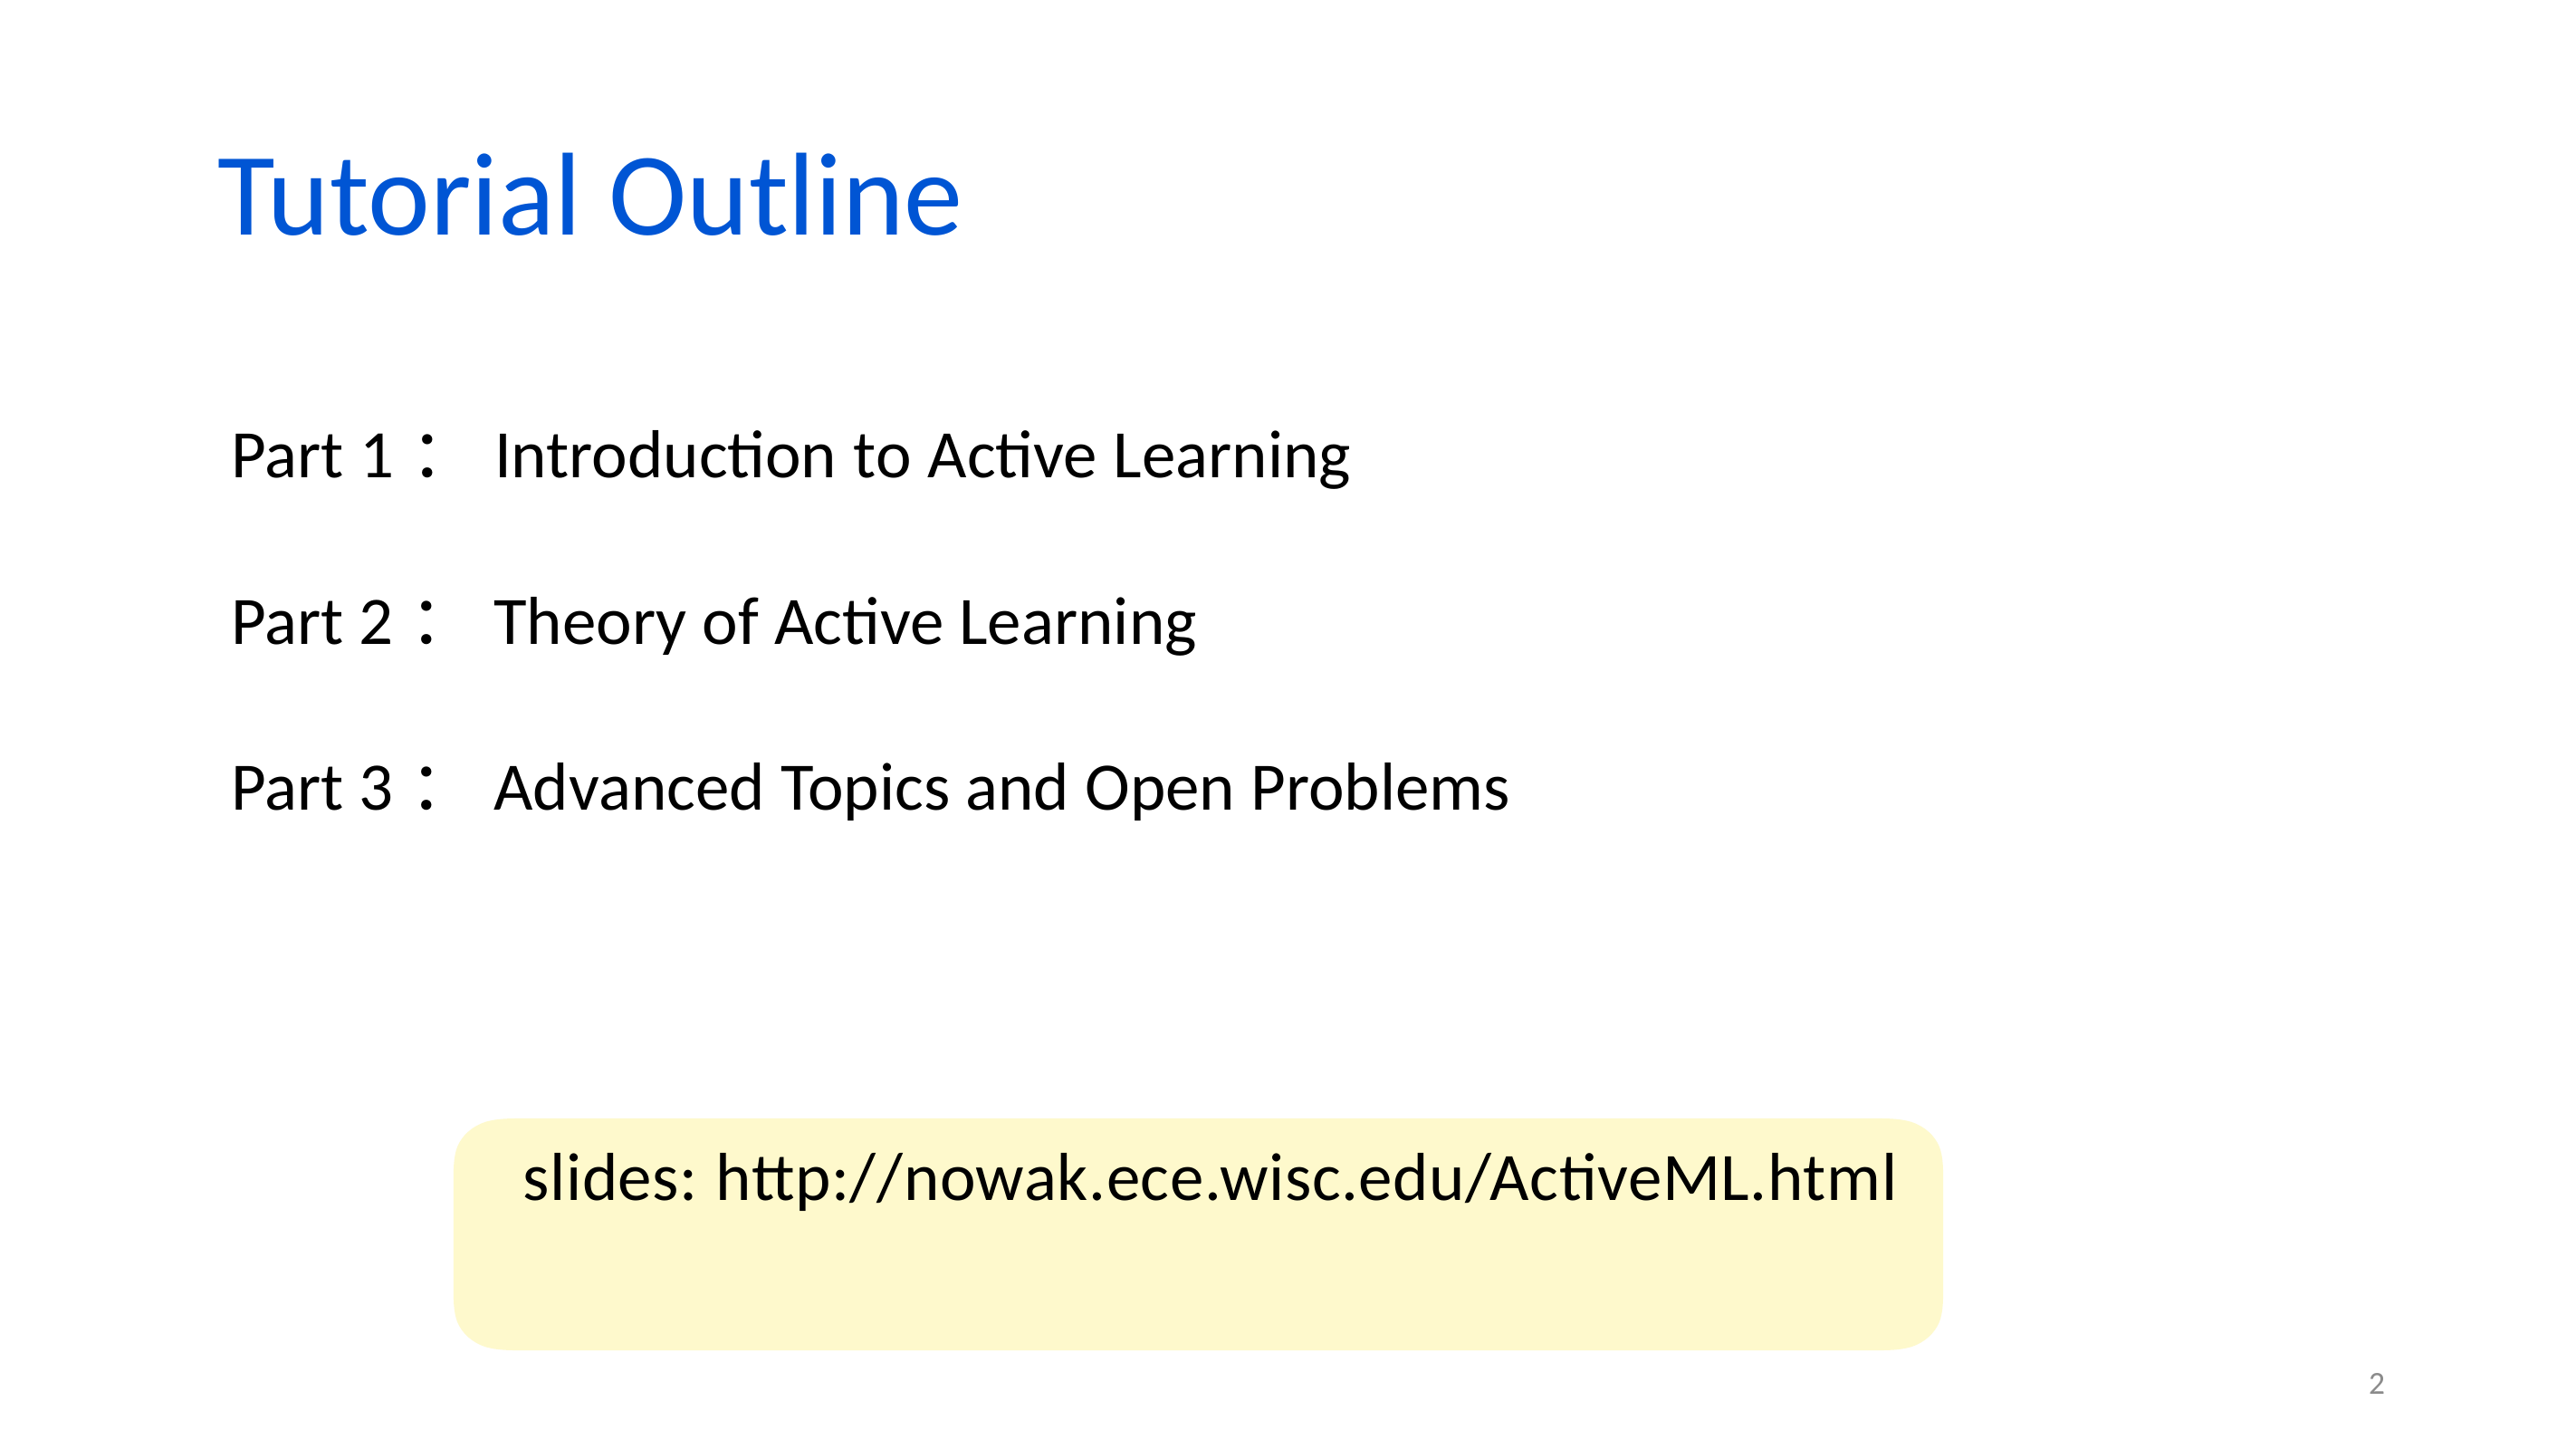

Tutorial Outline

Part 1：Introduction to Active Learning  
Part 2：Theory of Active Learning
Part 3：Advanced Topics and Open Problems

            slides: http://nowak.ece.wisc.edu/ActiveML.html

2